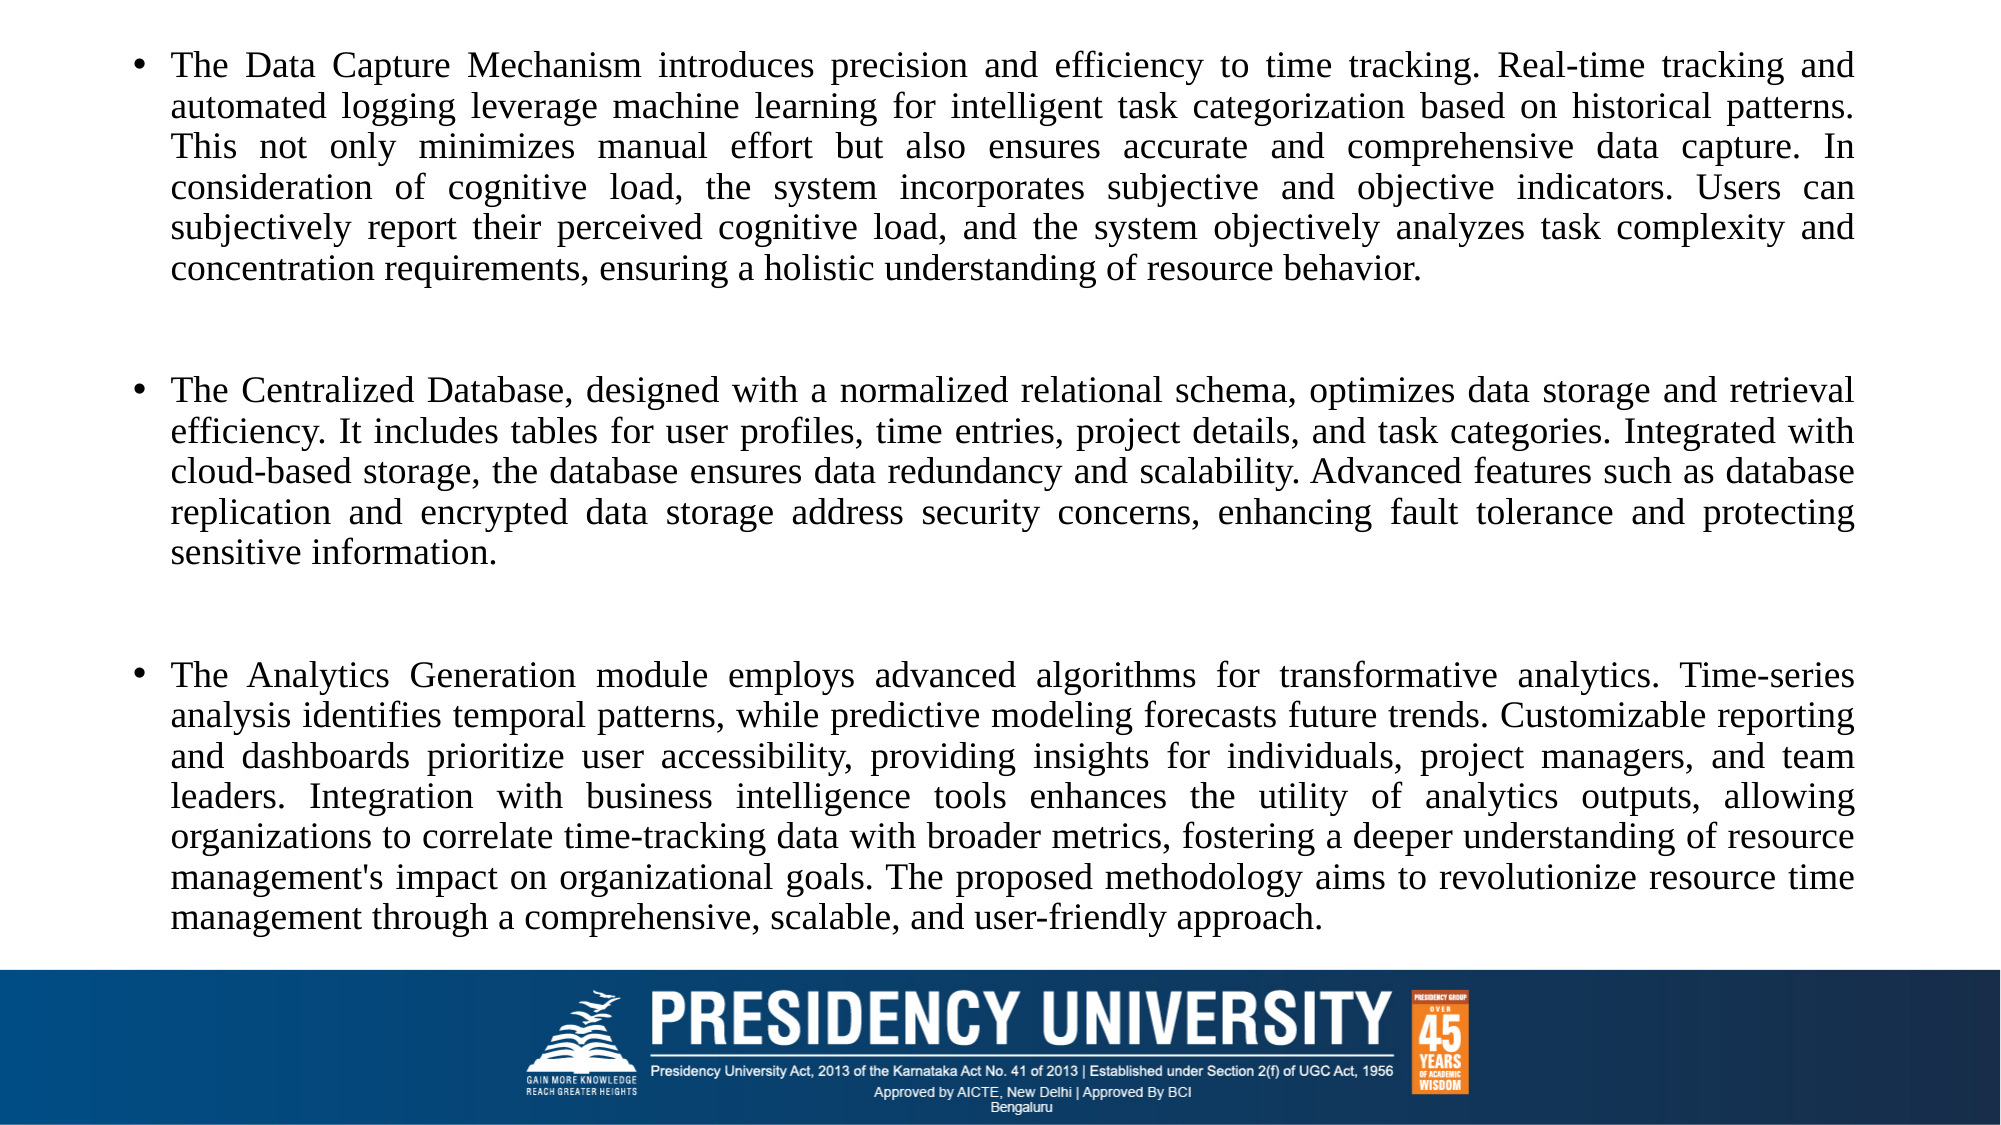

The Data Capture Mechanism introduces precision and efficiency to time tracking. Real-time tracking and automated logging leverage machine learning for intelligent task categorization based on historical patterns. This not only minimizes manual effort but also ensures accurate and comprehensive data capture. In consideration of cognitive load, the system incorporates subjective and objective indicators. Users can subjectively report their perceived cognitive load, and the system objectively analyzes task complexity and concentration requirements, ensuring a holistic understanding of resource behavior.

The Centralized Database, designed with a normalized relational schema, optimizes data storage and retrieval efficiency. It includes tables for user profiles, time entries, project details, and task categories. Integrated with cloud-based storage, the database ensures data redundancy and scalability. Advanced features such as database replication and encrypted data storage address security concerns, enhancing fault tolerance and protecting sensitive information.

The Analytics Generation module employs advanced algorithms for transformative analytics. Time-series analysis identifies temporal patterns, while predictive modeling forecasts future trends. Customizable reporting and dashboards prioritize user accessibility, providing insights for individuals, project managers, and team leaders. Integration with business intelligence tools enhances the utility of analytics outputs, allowing organizations to correlate time-tracking data with broader metrics, fostering a deeper understanding of resource management's impact on organizational goals. The proposed methodology aims to revolutionize resource time management through a comprehensive, scalable, and user-friendly approach.